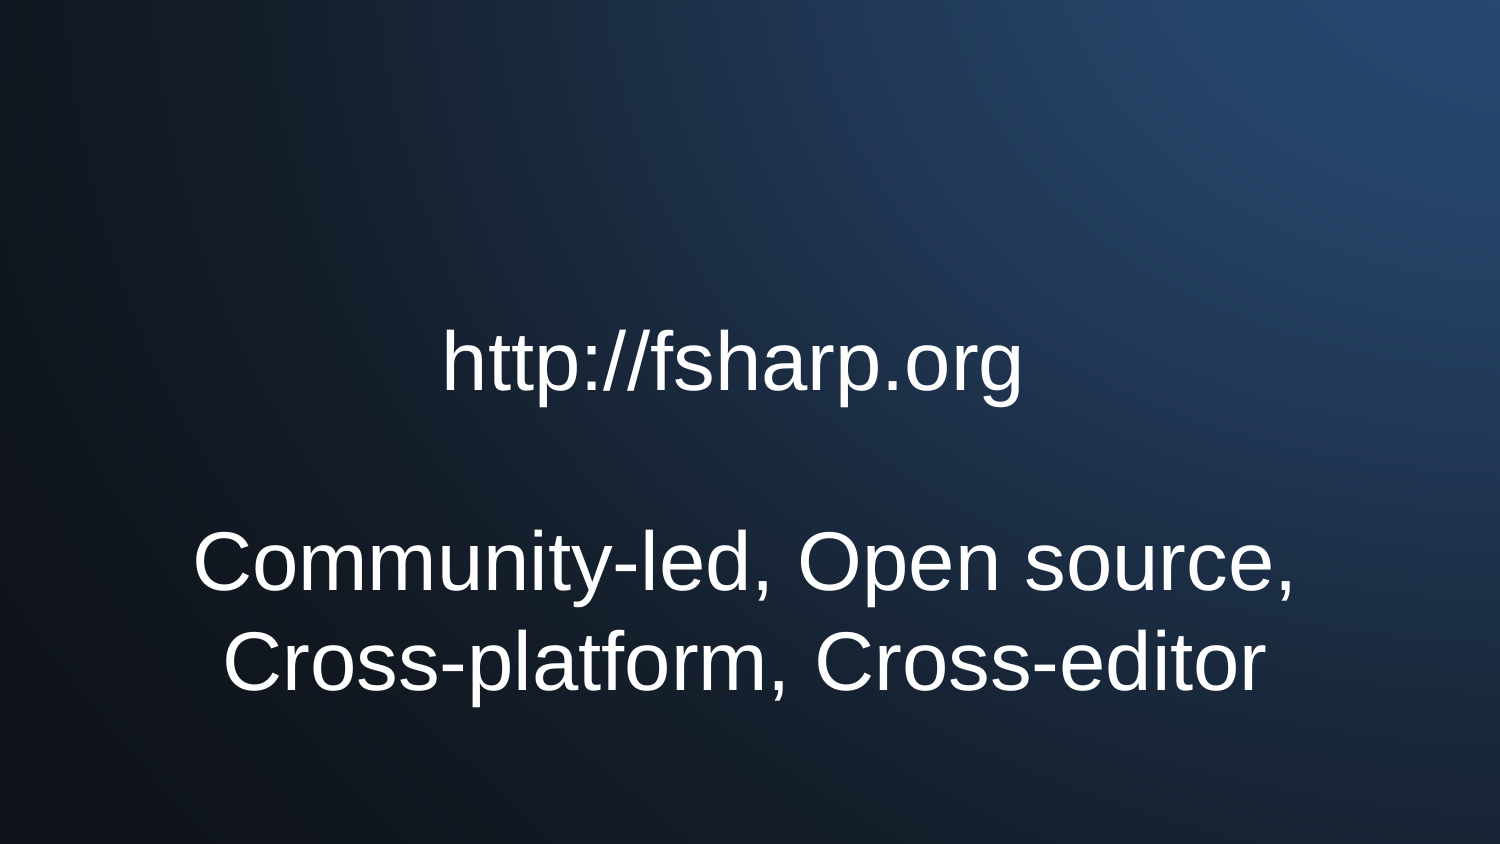

# http://fsharp.org Community-led, Open source, Cross-platform, Cross-editor